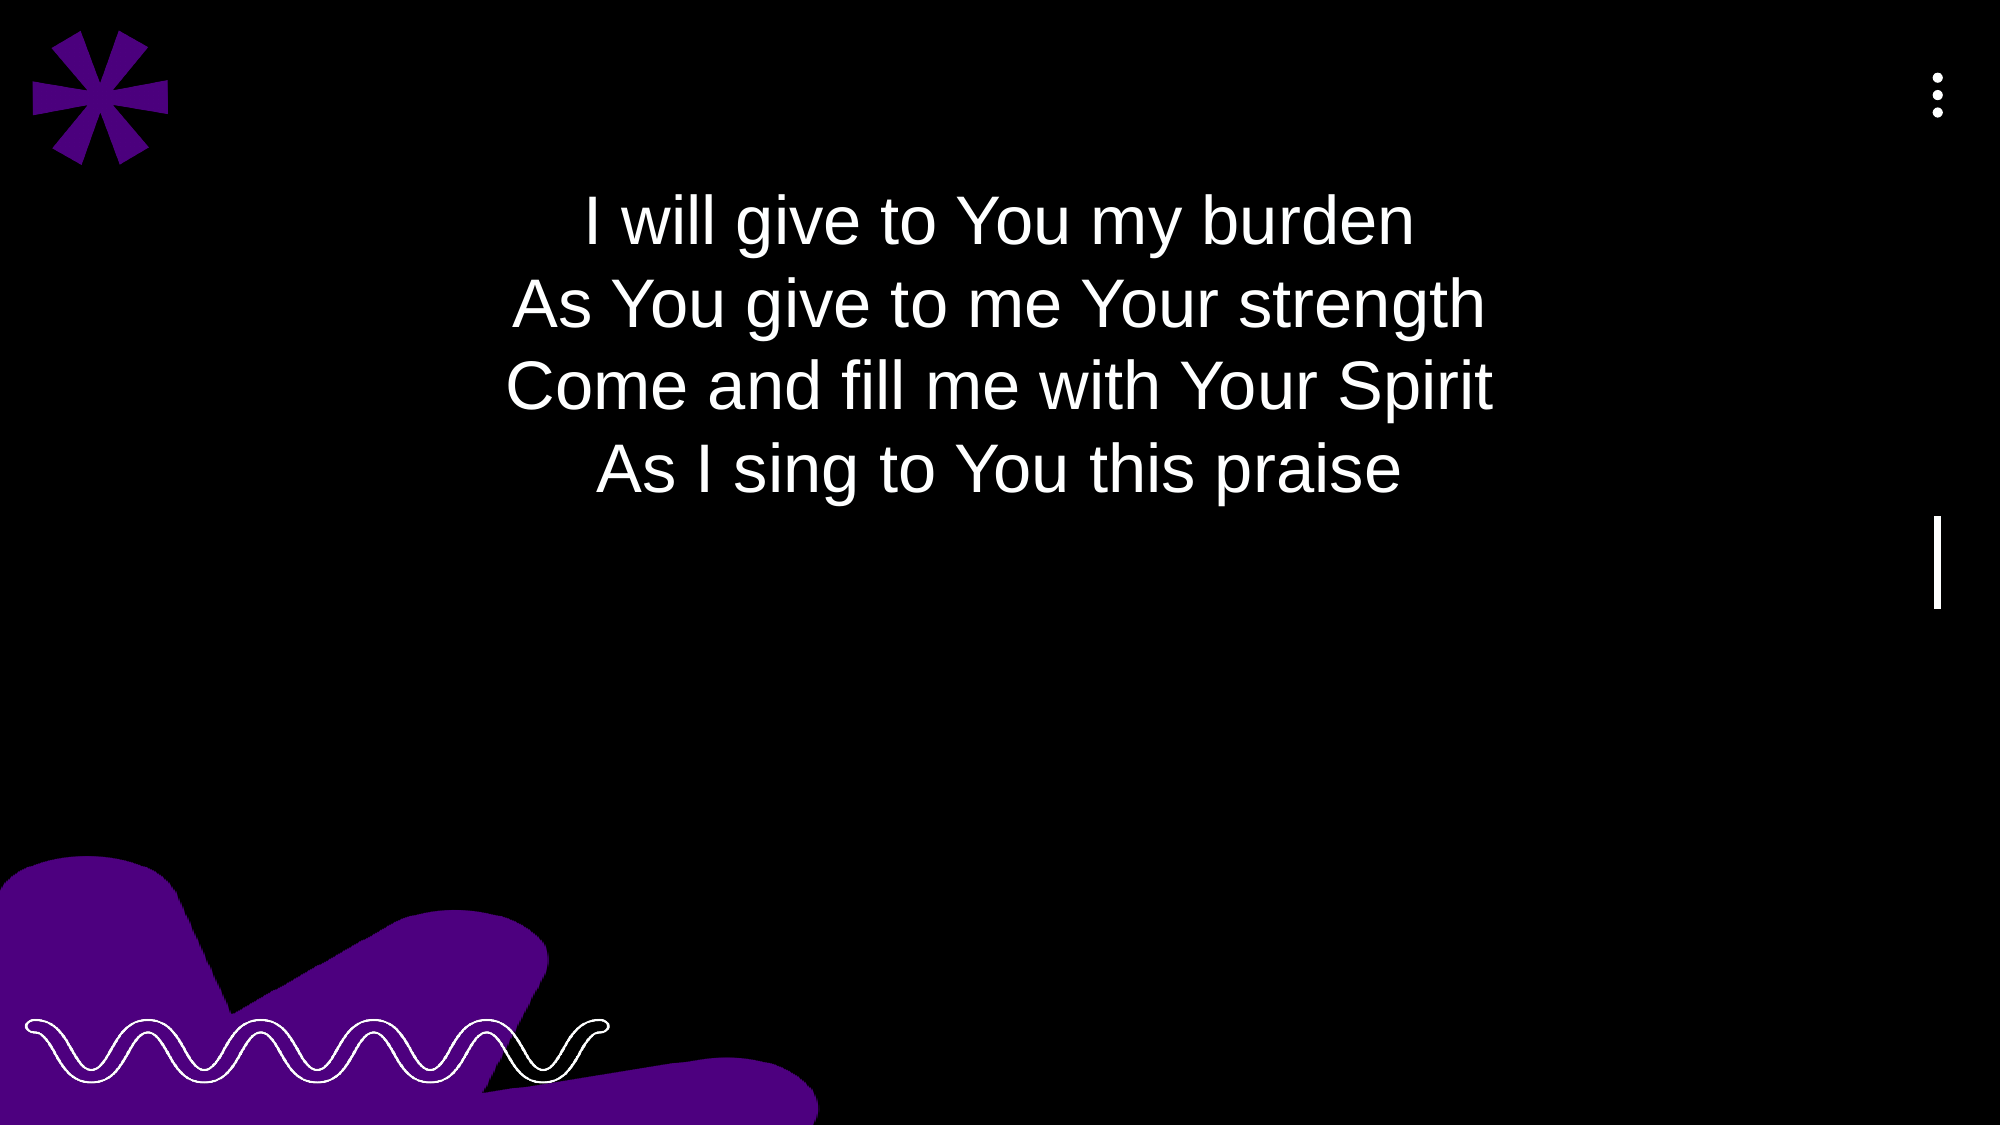

I will give to You my burden
As You give to me Your strength
Come and fill me with Your Spirit
As I sing to You this praise